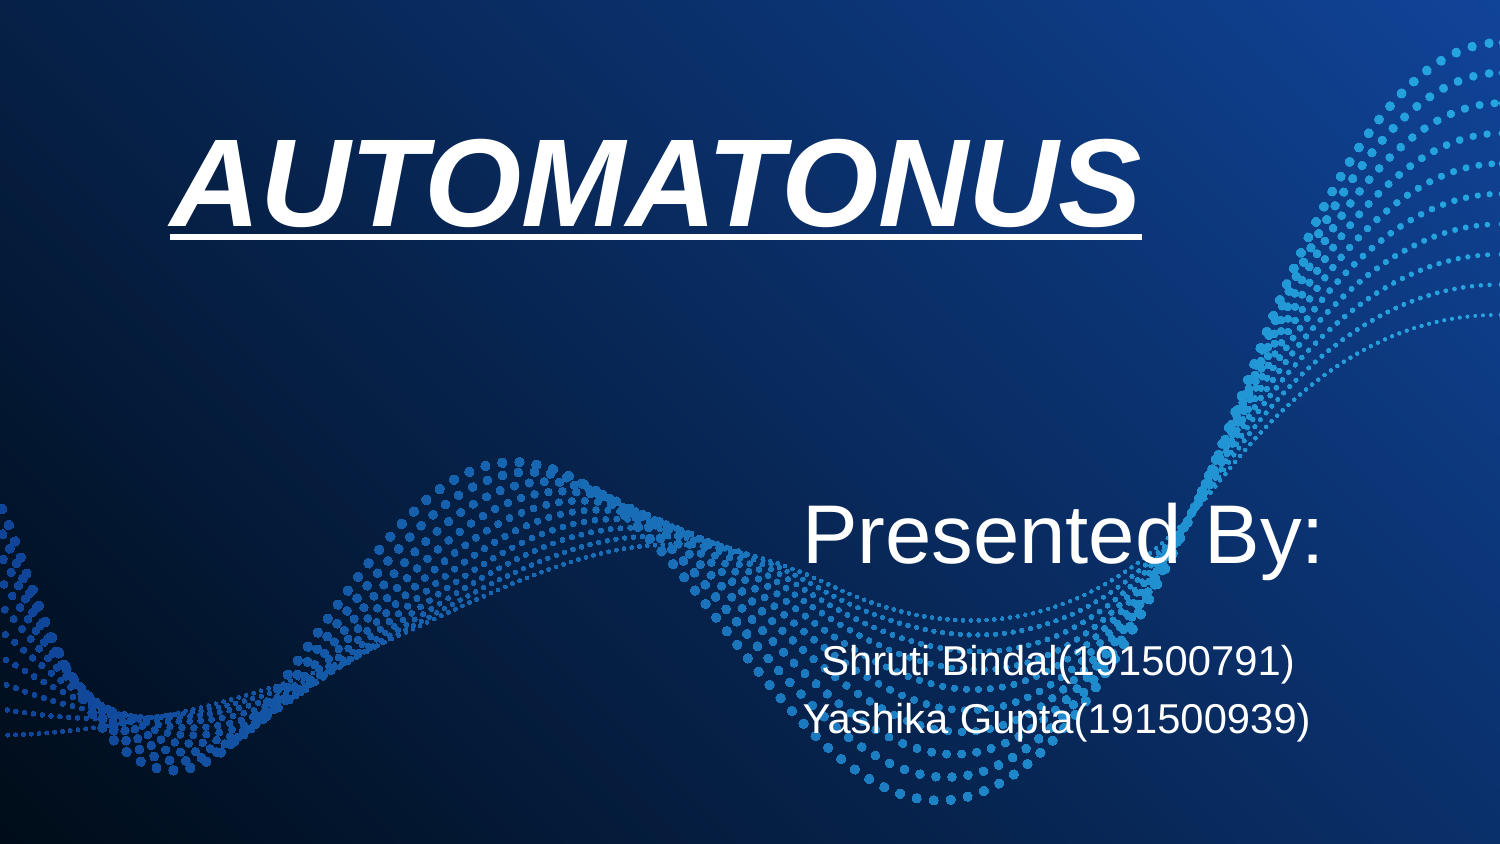

# AUTOMATONUS Presented By: Shruti Bindal(191500791) Yashika Gupta(191500939)